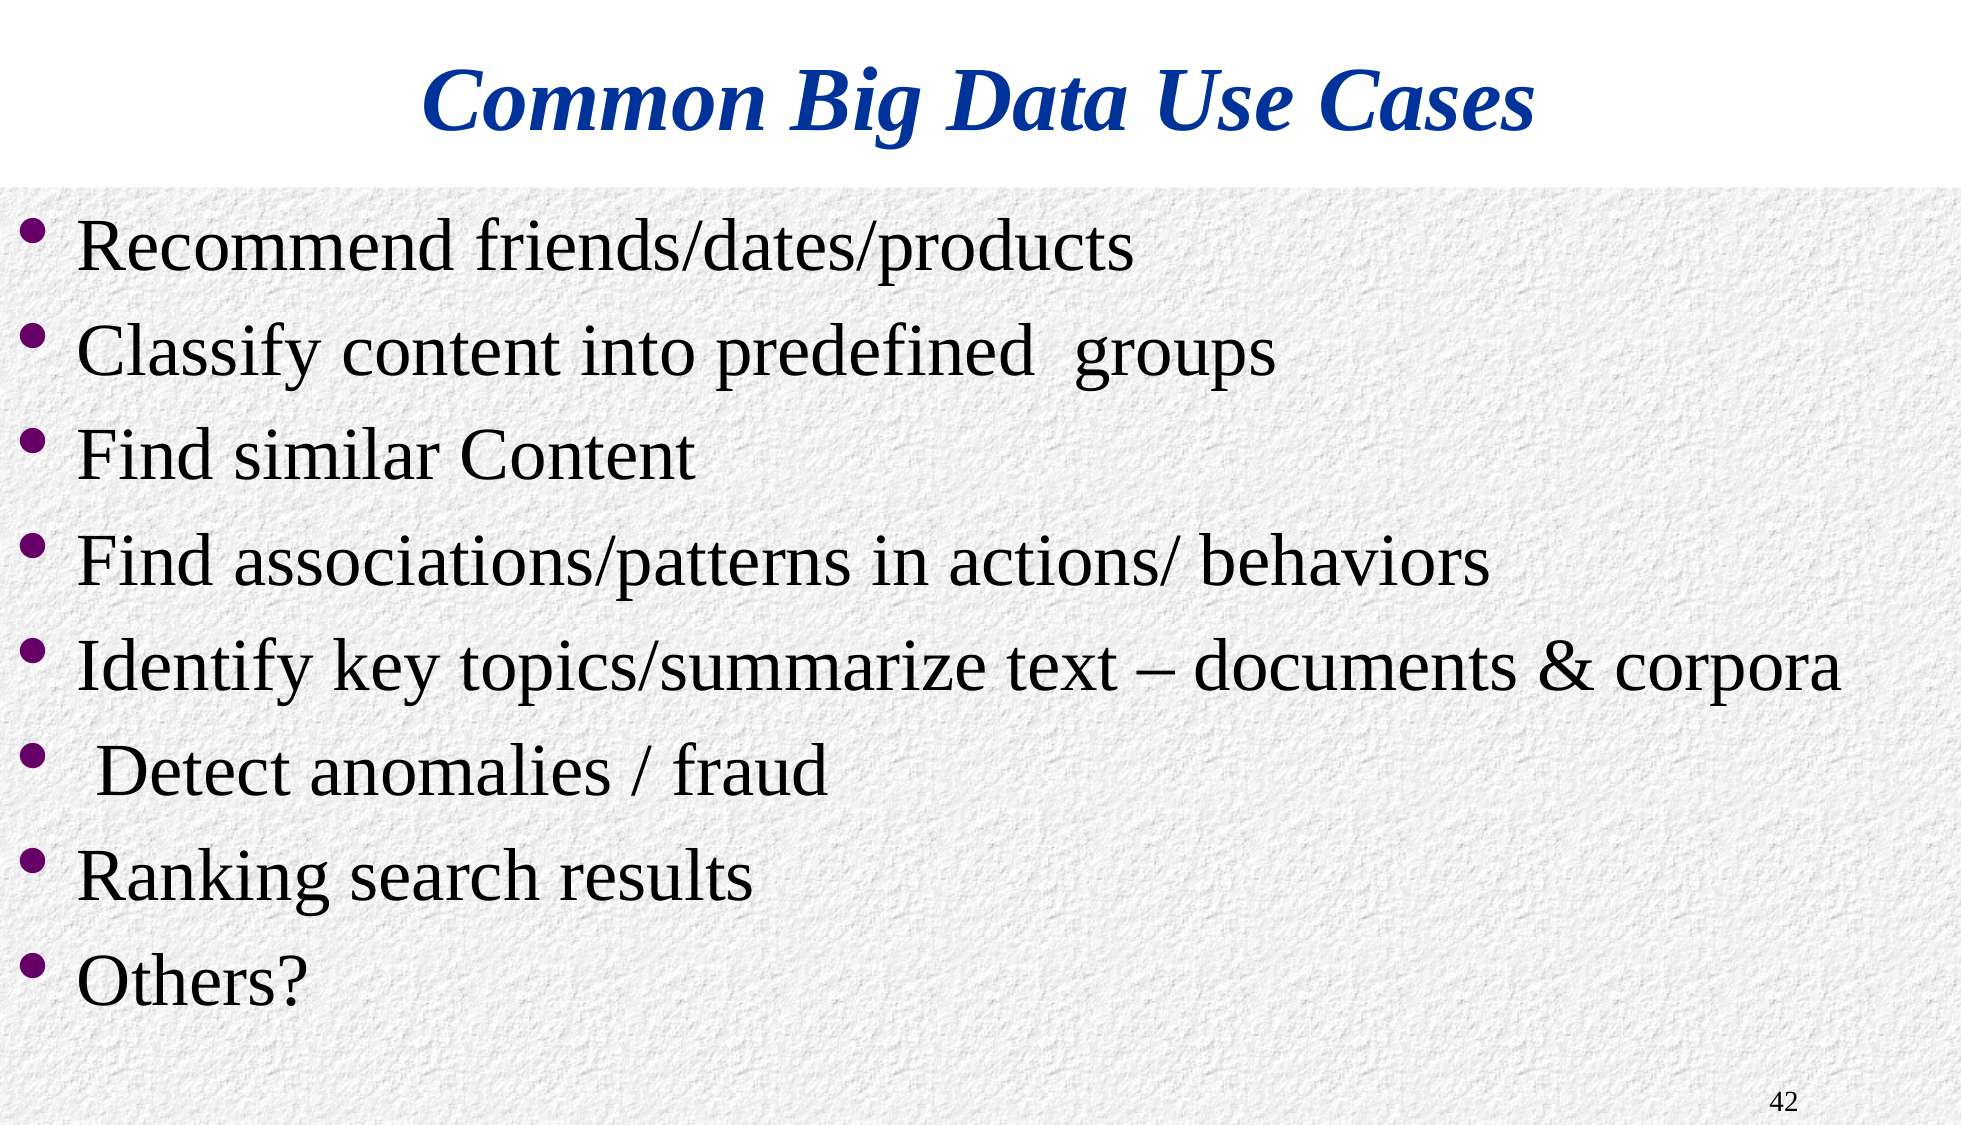

# Common Big Data Use Cases
Recommend friends/dates/products
Classify content into predefined  groups
Find similar Content
Find associations/patterns in actions/ behaviors
Identify key topics/summarize text – documents & corpora
 Detect anomalies / fraud
Ranking search results
Others?
42